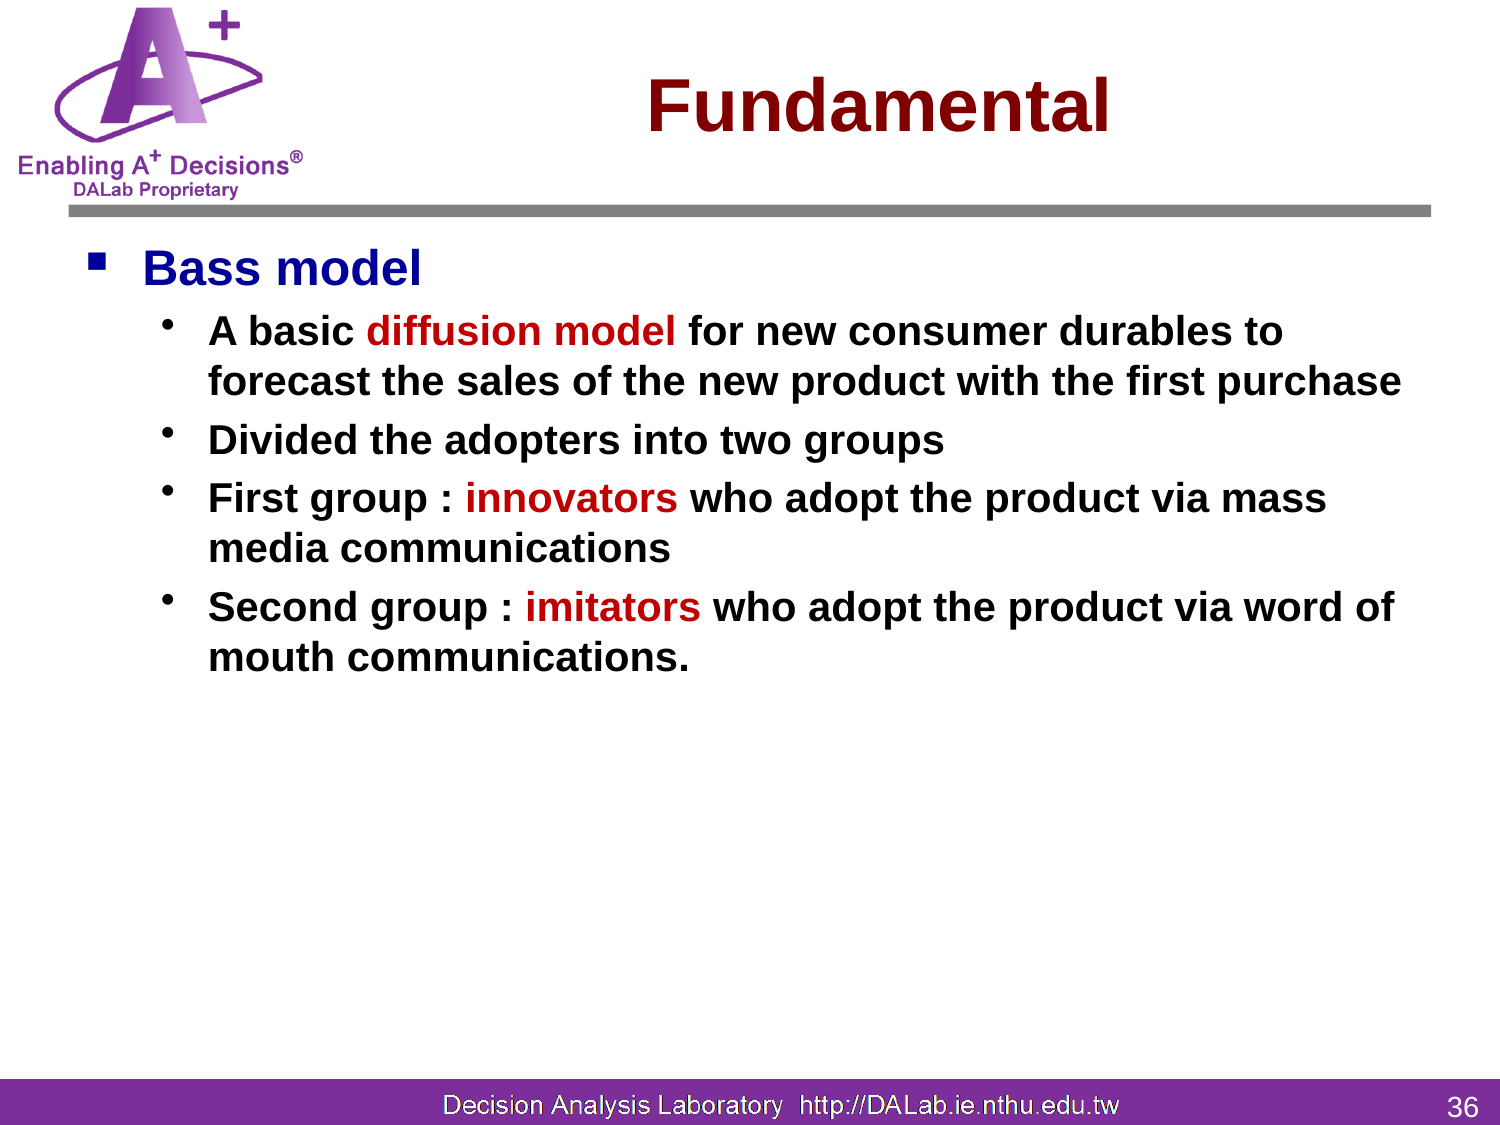

# Fundamental
Bass model
A basic diffusion model for new consumer durables to forecast the sales of the new product with the first purchase
Divided the adopters into two groups
First group : innovators who adopt the product via mass media communications
Second group : imitators who adopt the product via word of mouth communications.
36